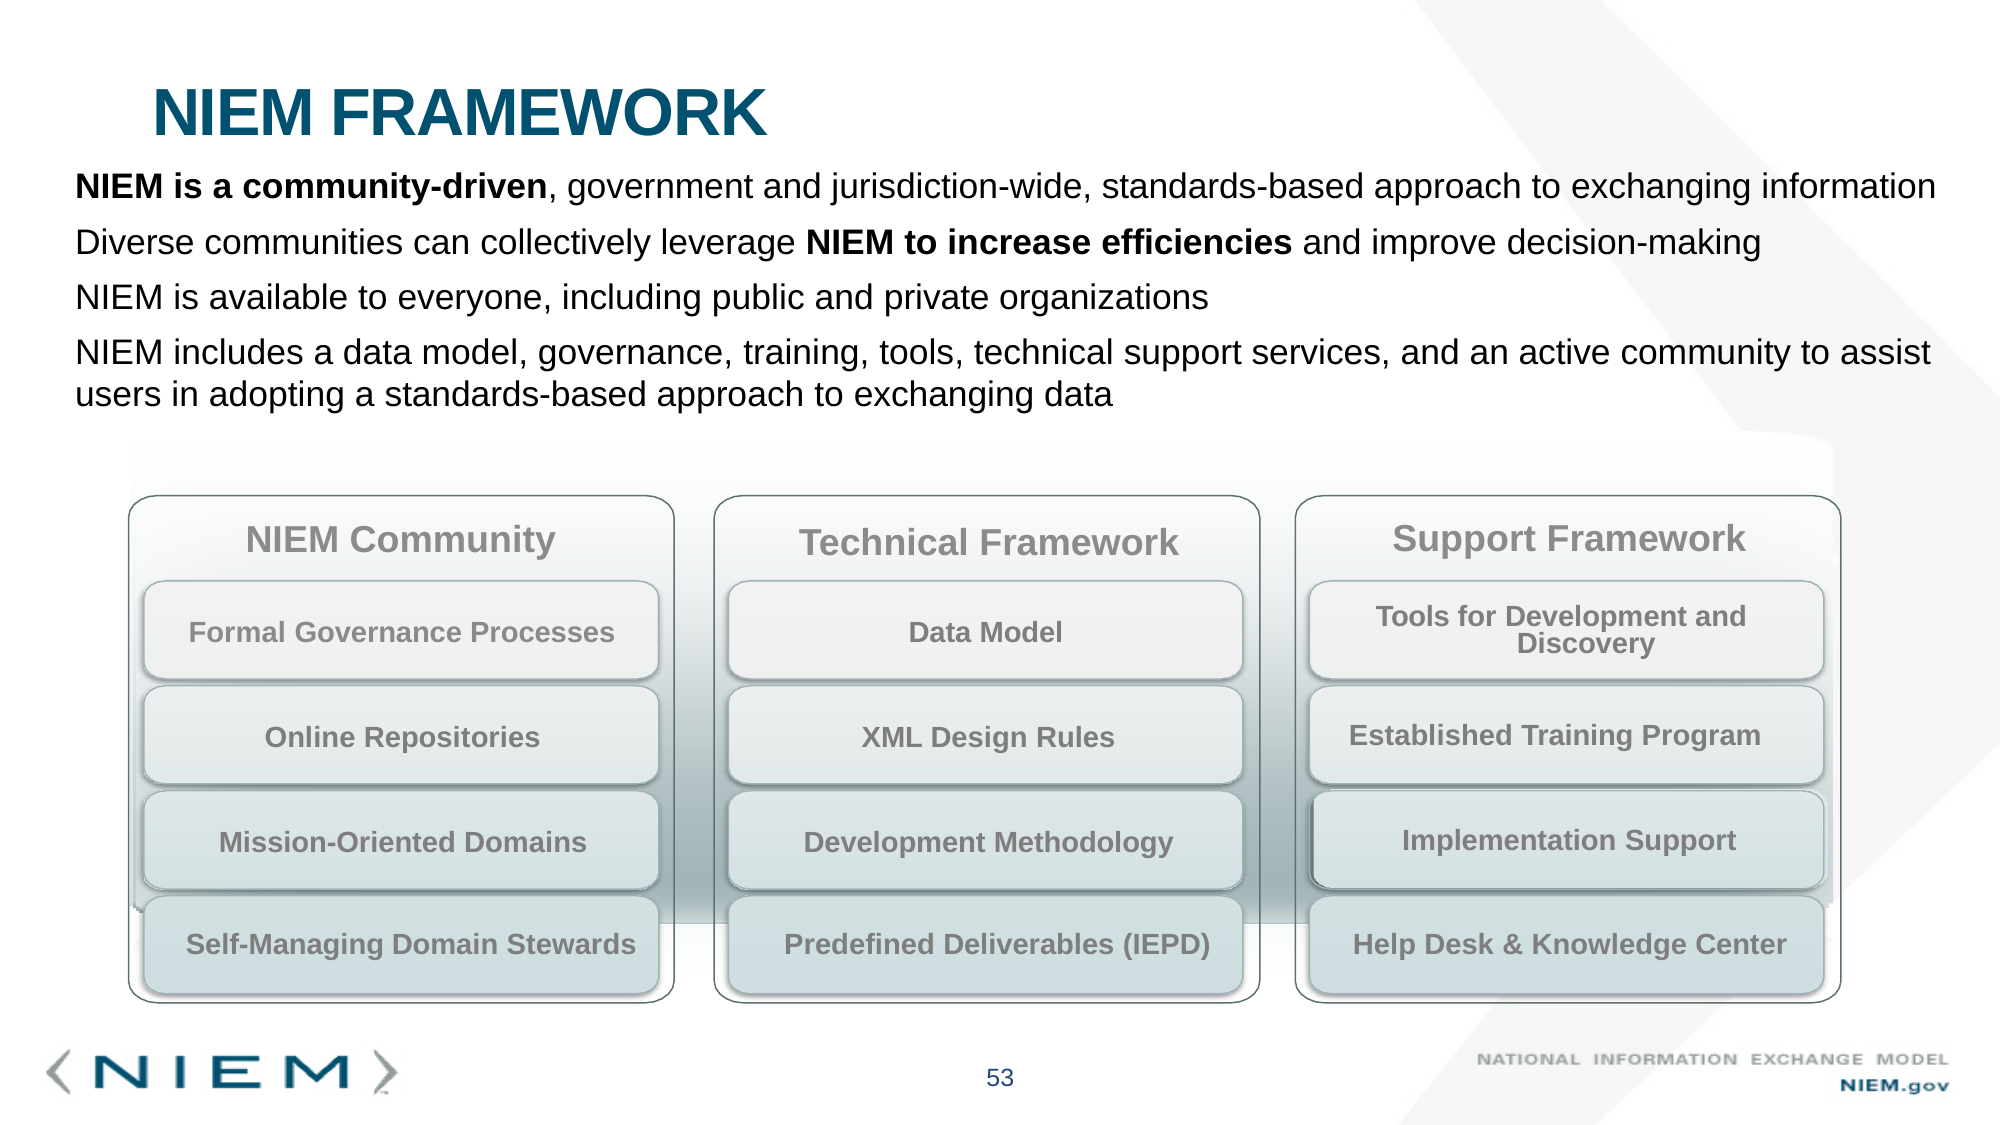

# NIEM Framework
NIEM is a community-driven, government and jurisdiction-wide, standards-based approach to exchanging information
Diverse communities can collectively leverage NIEM to increase efficiencies and improve decision-making
NIEM is available to everyone, including public and private organizations
NIEM includes a data model, governance, training, tools, technical support services, and an active community to assist users in adopting a standards-based approach to exchanging data

Tools for Development and Discovery

Formal Governance Processes
Data Model

Online Repositories
XML Design Rules
Established Training Program

Implementation Support
Mission-Oriented Domains
Development Methodology

Self-Managing Domain Stewards
Predefined Deliverables (IEPD)
Help Desk & Knowledge Center
Support Framework
NIEM Community
Technical Framework
53